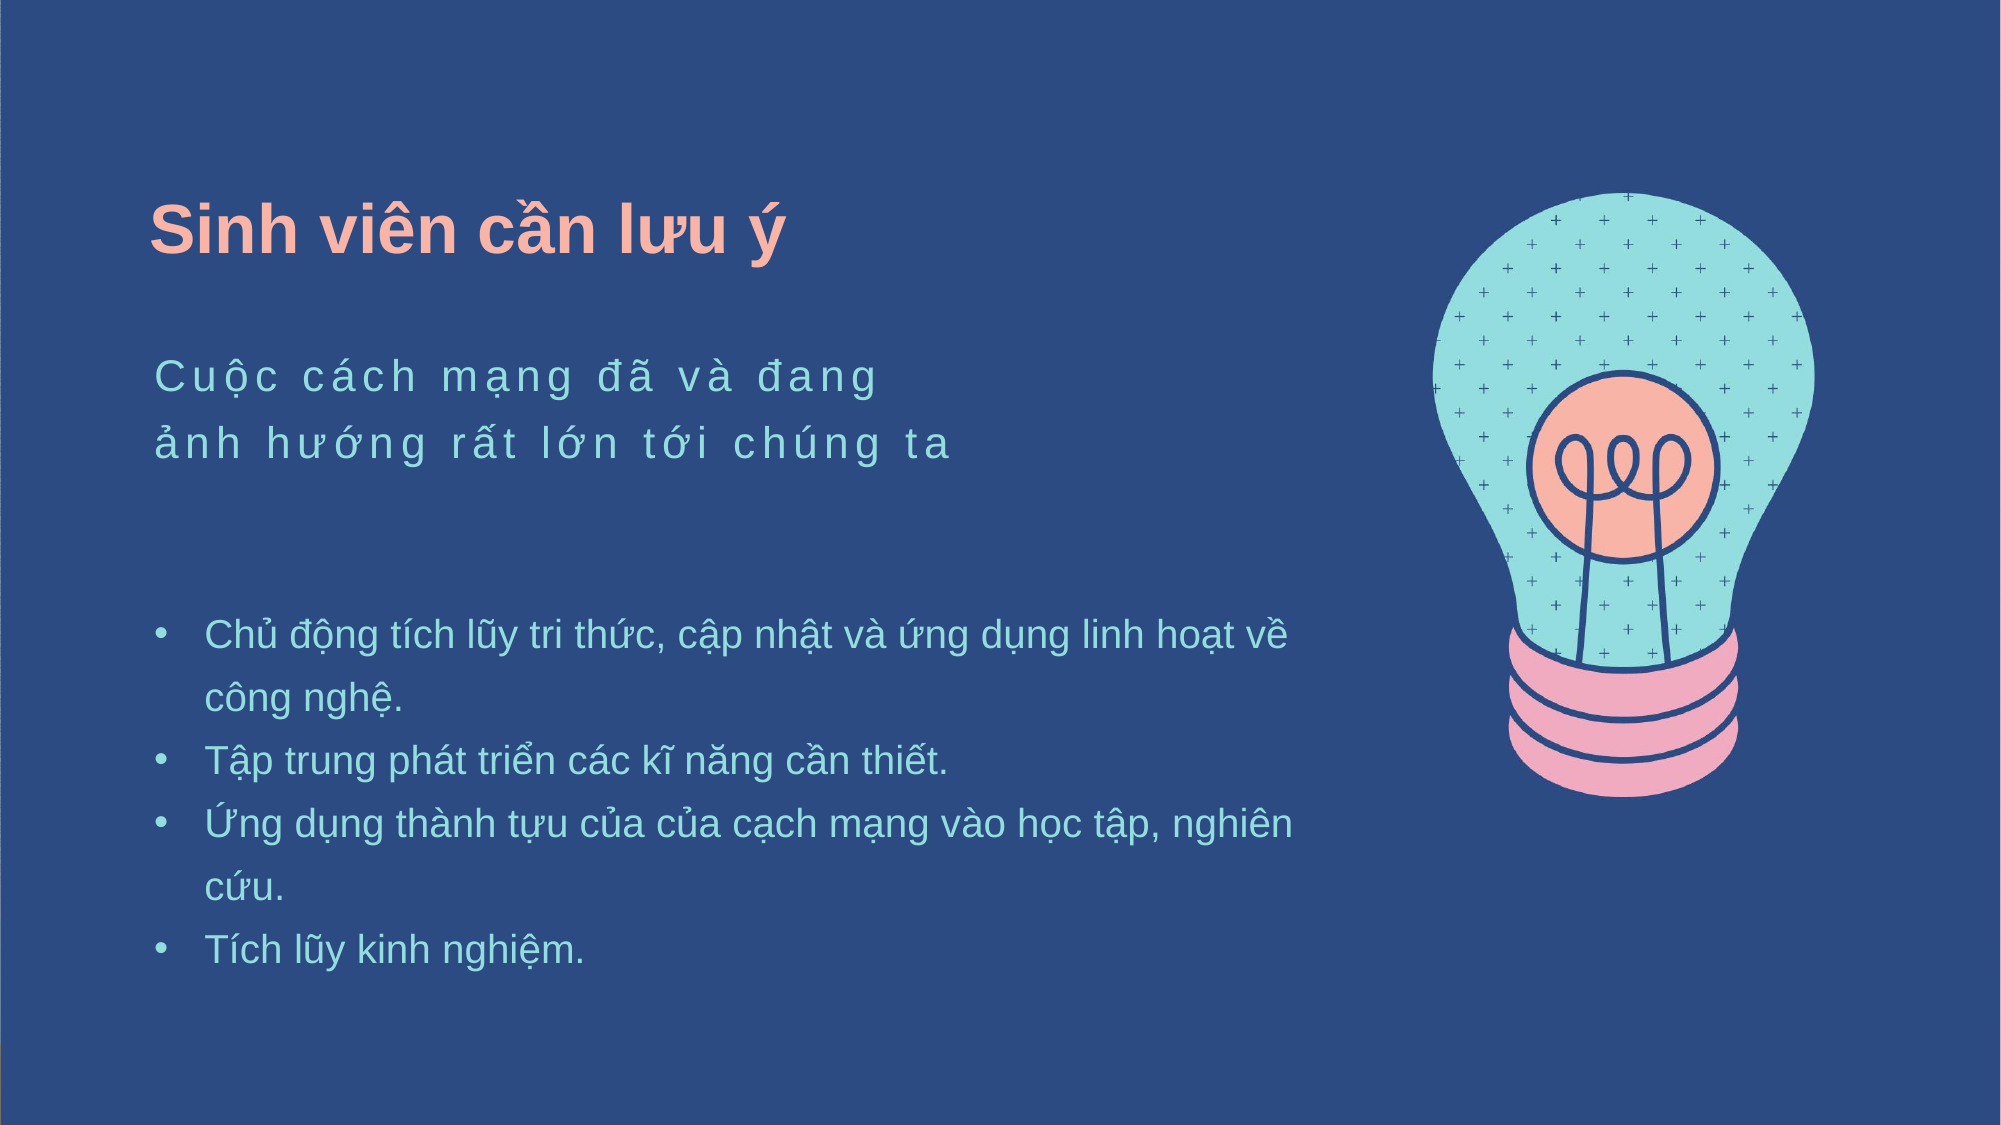

Sinh viên cần lưu ý
Cuộc cách mạng đã và đang ảnh hướng rất lớn tới chúng ta
Chủ động tích lũy tri thức, cập nhật và ứng dụng linh hoạt về công nghệ.
Tập trung phát triển các kĩ năng cần thiết.
Ứng dụng thành tựu của của cạch mạng vào học tập, nghiên cứu.
Tích lũy kinh nghiệm.